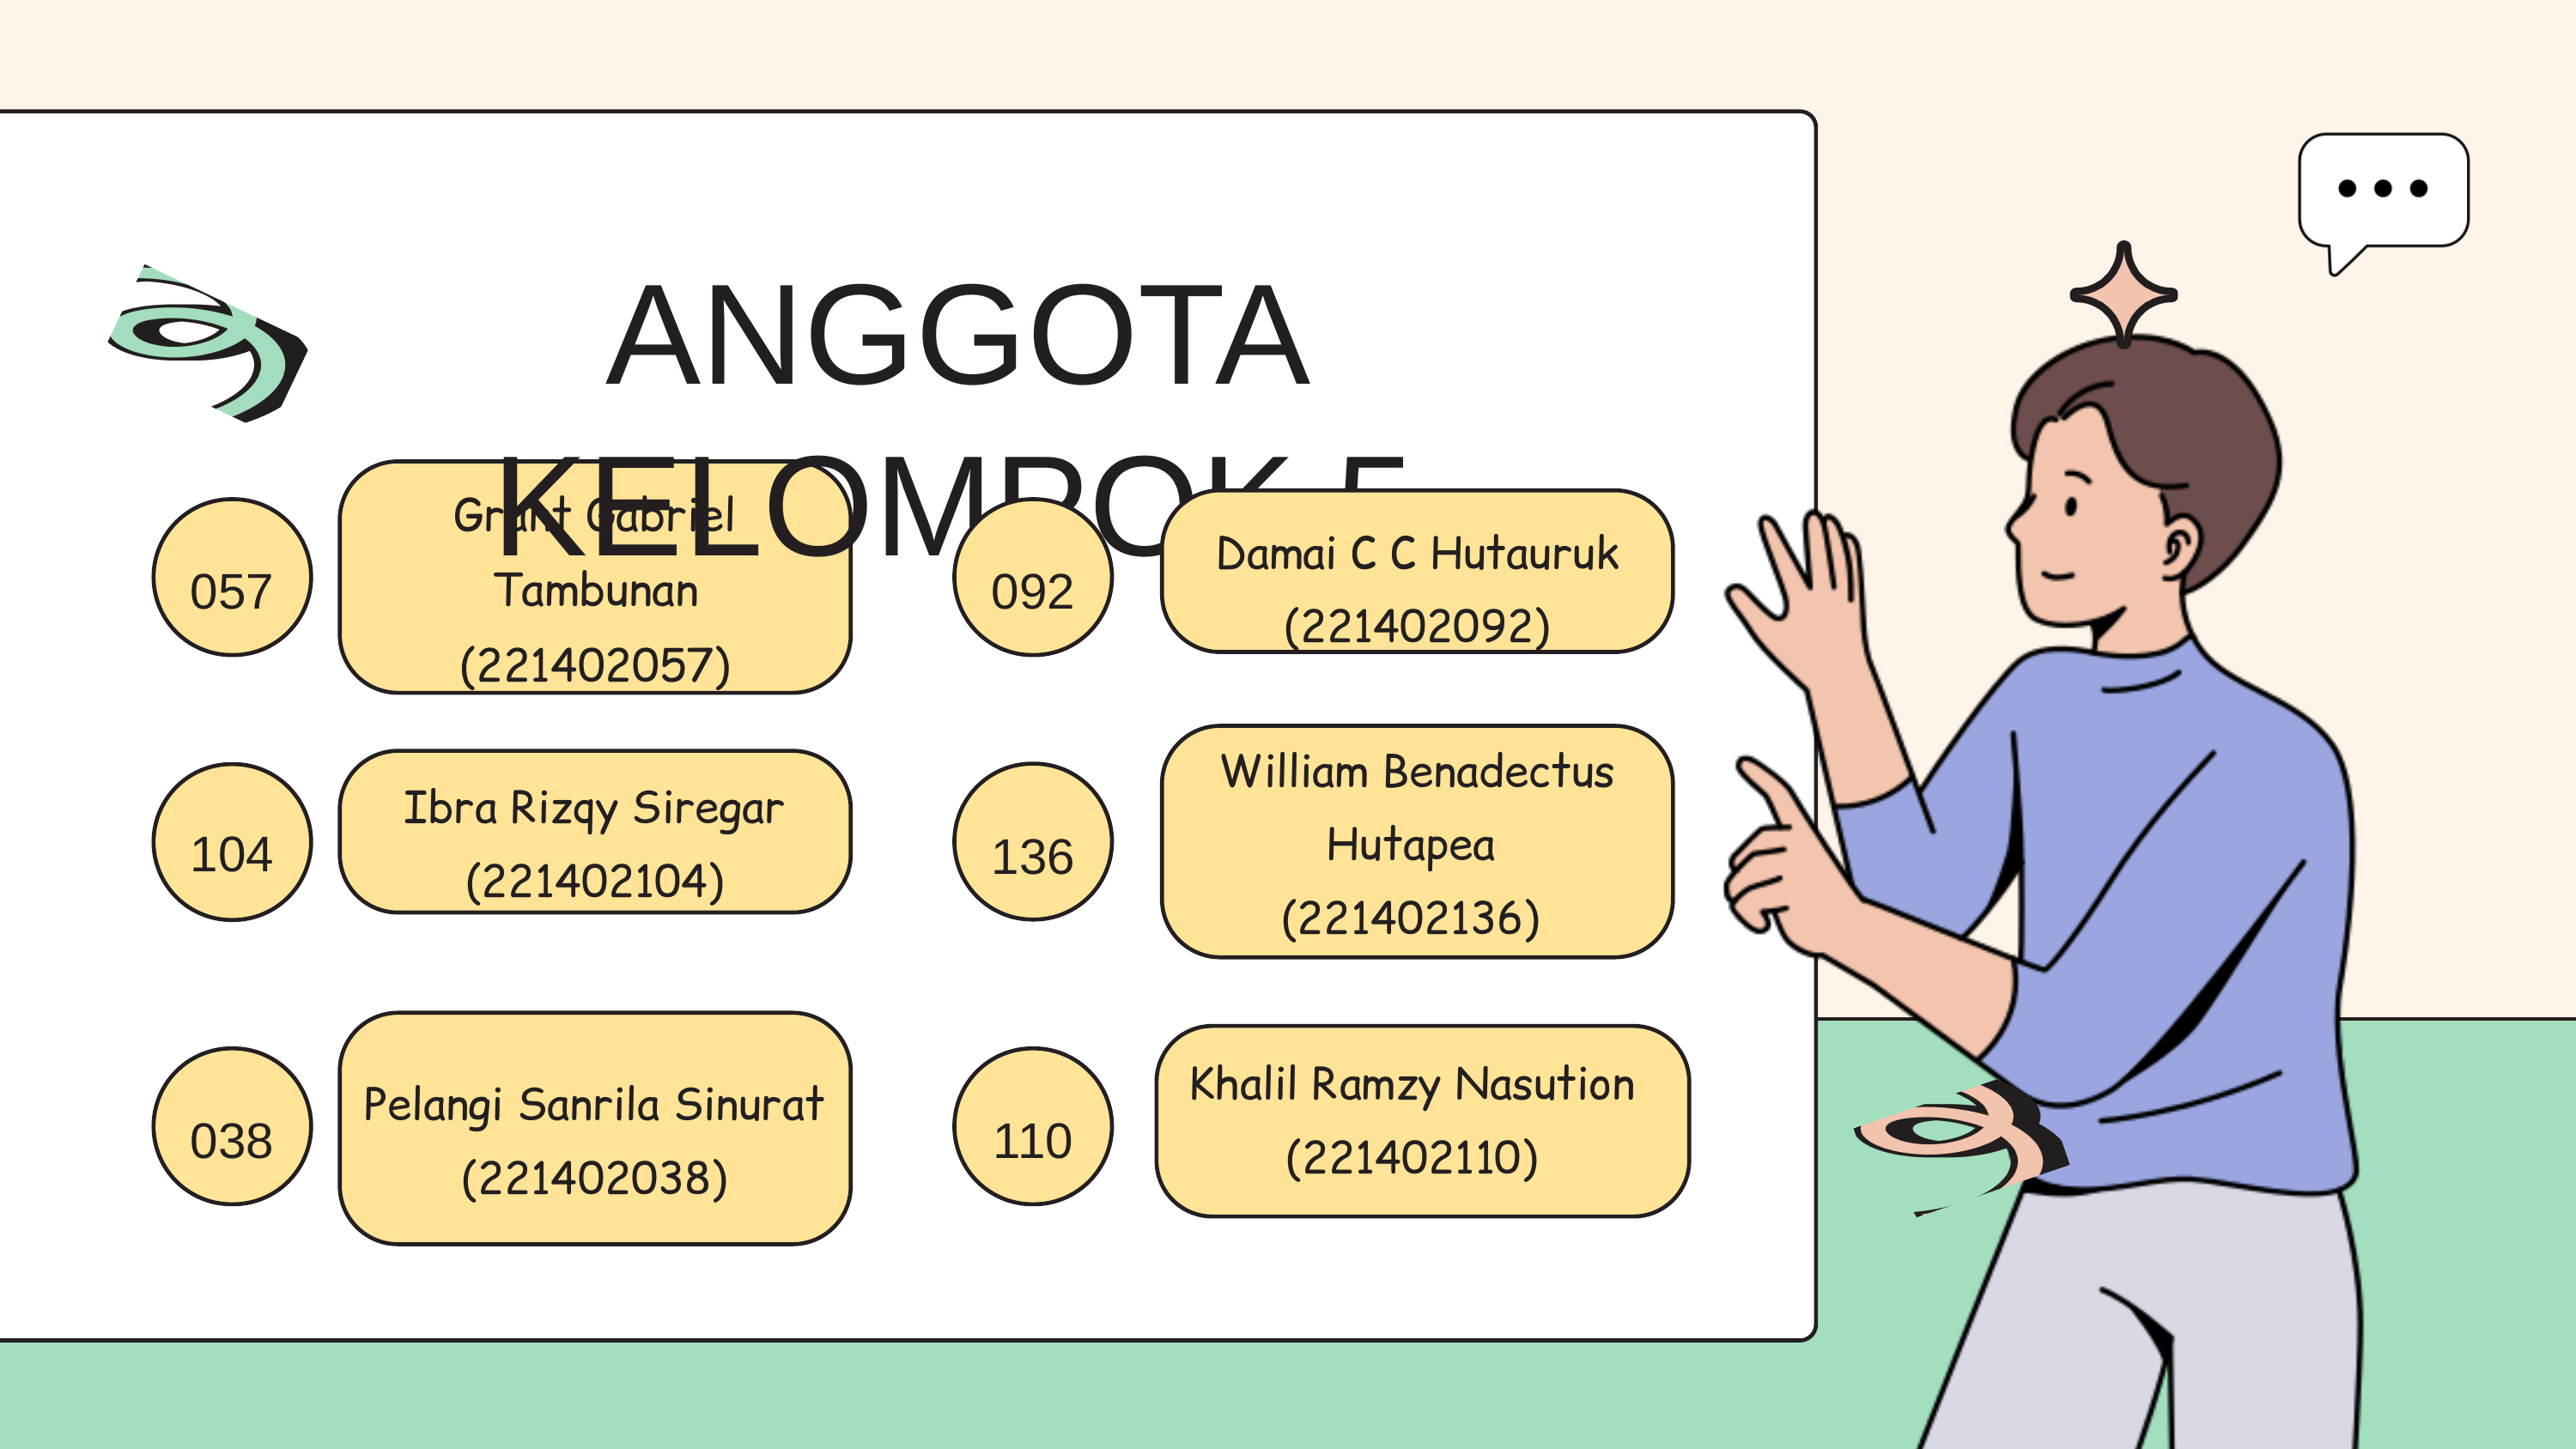

ANGGOTA KELOMPOK 5

Grant Gabriel Tambunan
(221402057)

Damai C C Hutauruk
(221402092)

092

057

William Benadectus Hutapea
(221402136)

Ibra Rizqy Siregar
(221402104)

104

136

Pelangi Sanrila Sinurat
(221402038)

Khalil Ramzy Nasution
(221402110)

038

110